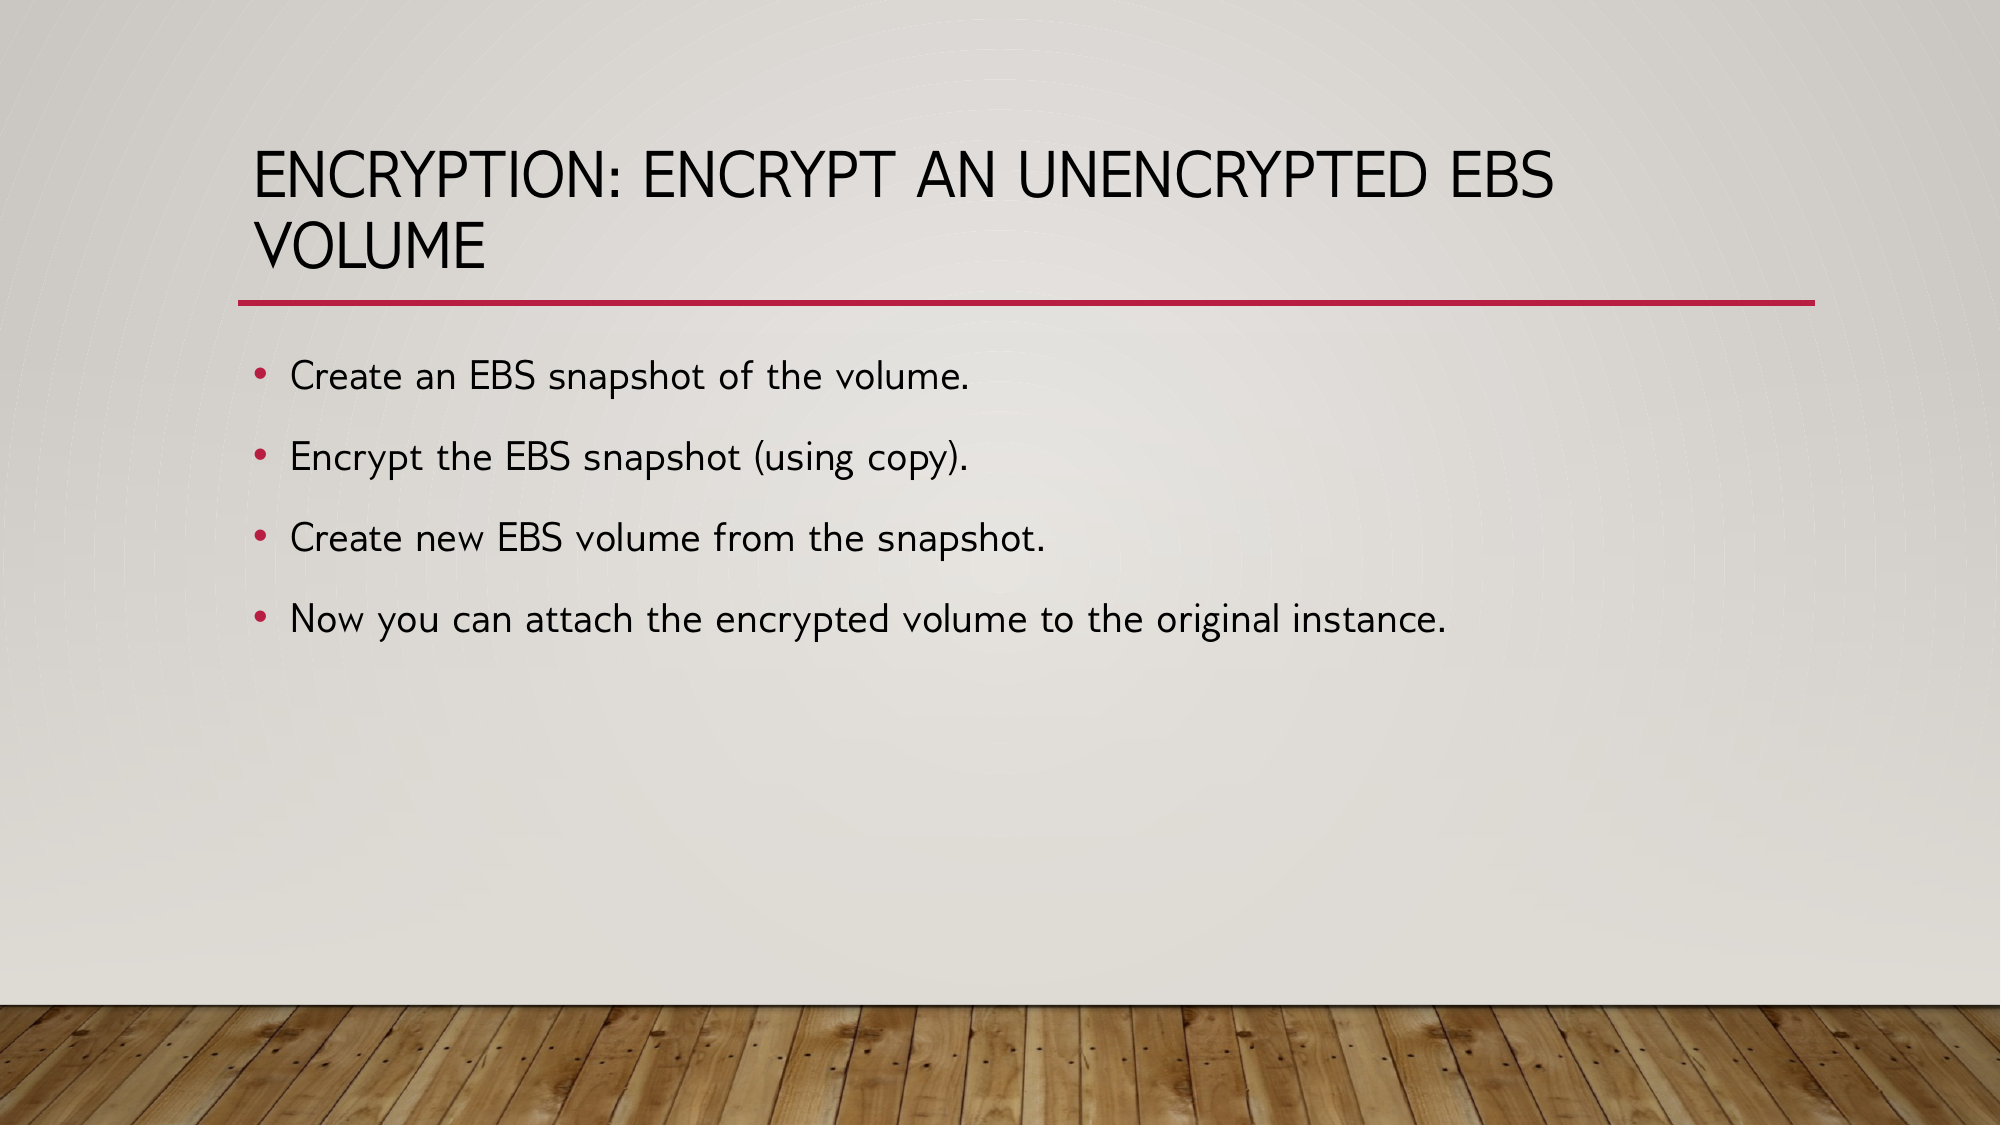

# Encryption: encrypt an unencrypted ebs volume
Create an EBS snapshot of the volume.
Encrypt the EBS snapshot (using copy).
Create new EBS volume from the snapshot.
Now you can attach the encrypted volume to the original instance.